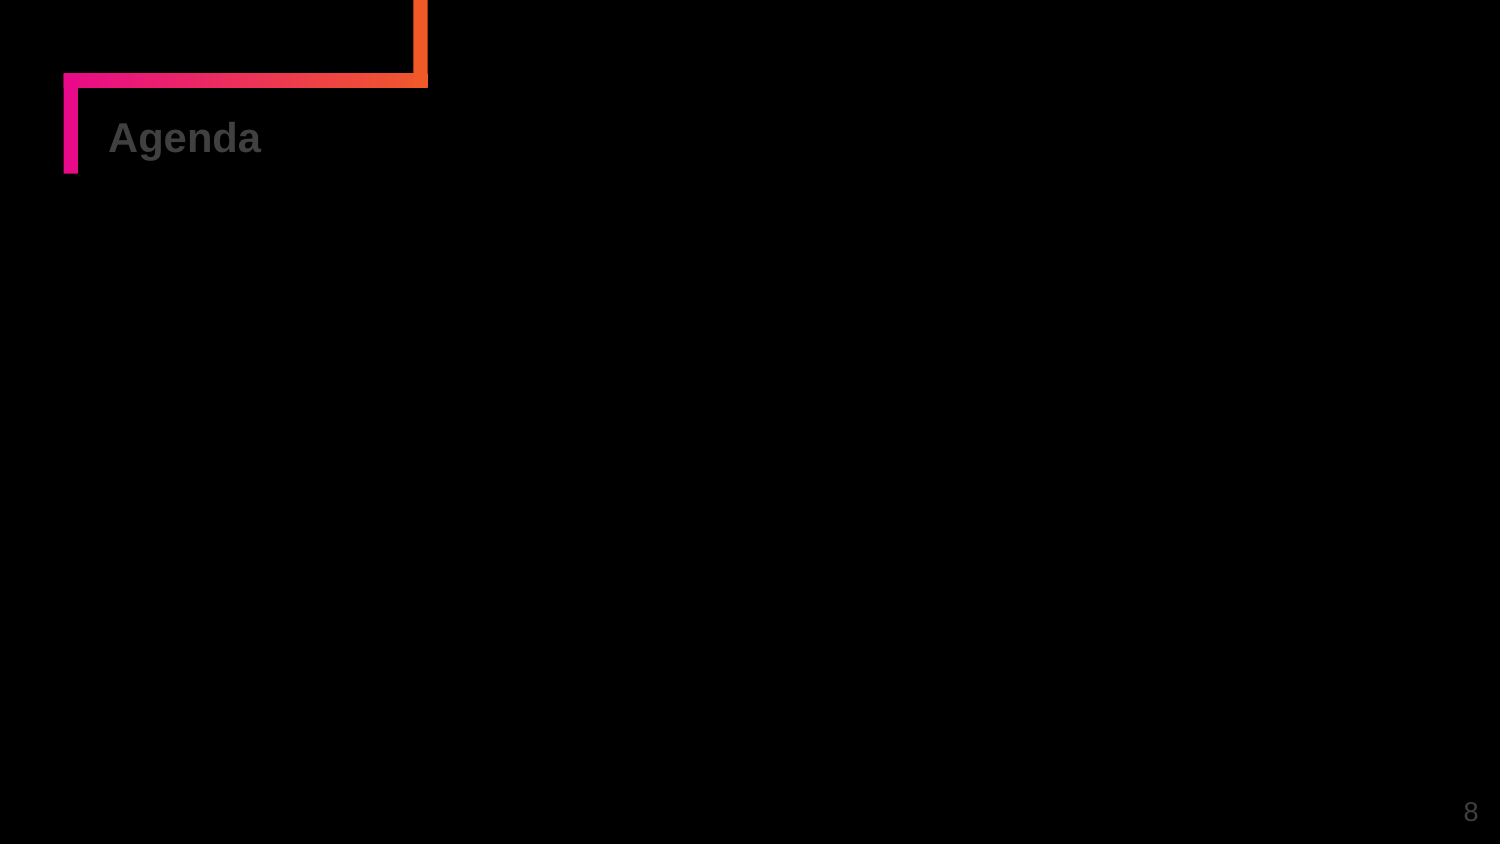

# Agenda
High Level Introduction to Machine Learning
Just enough Python for Machine Learning
Understanding the bigger picture
Learning ML Algorithms
Performance Metrics
Scalable Machine Learning
8